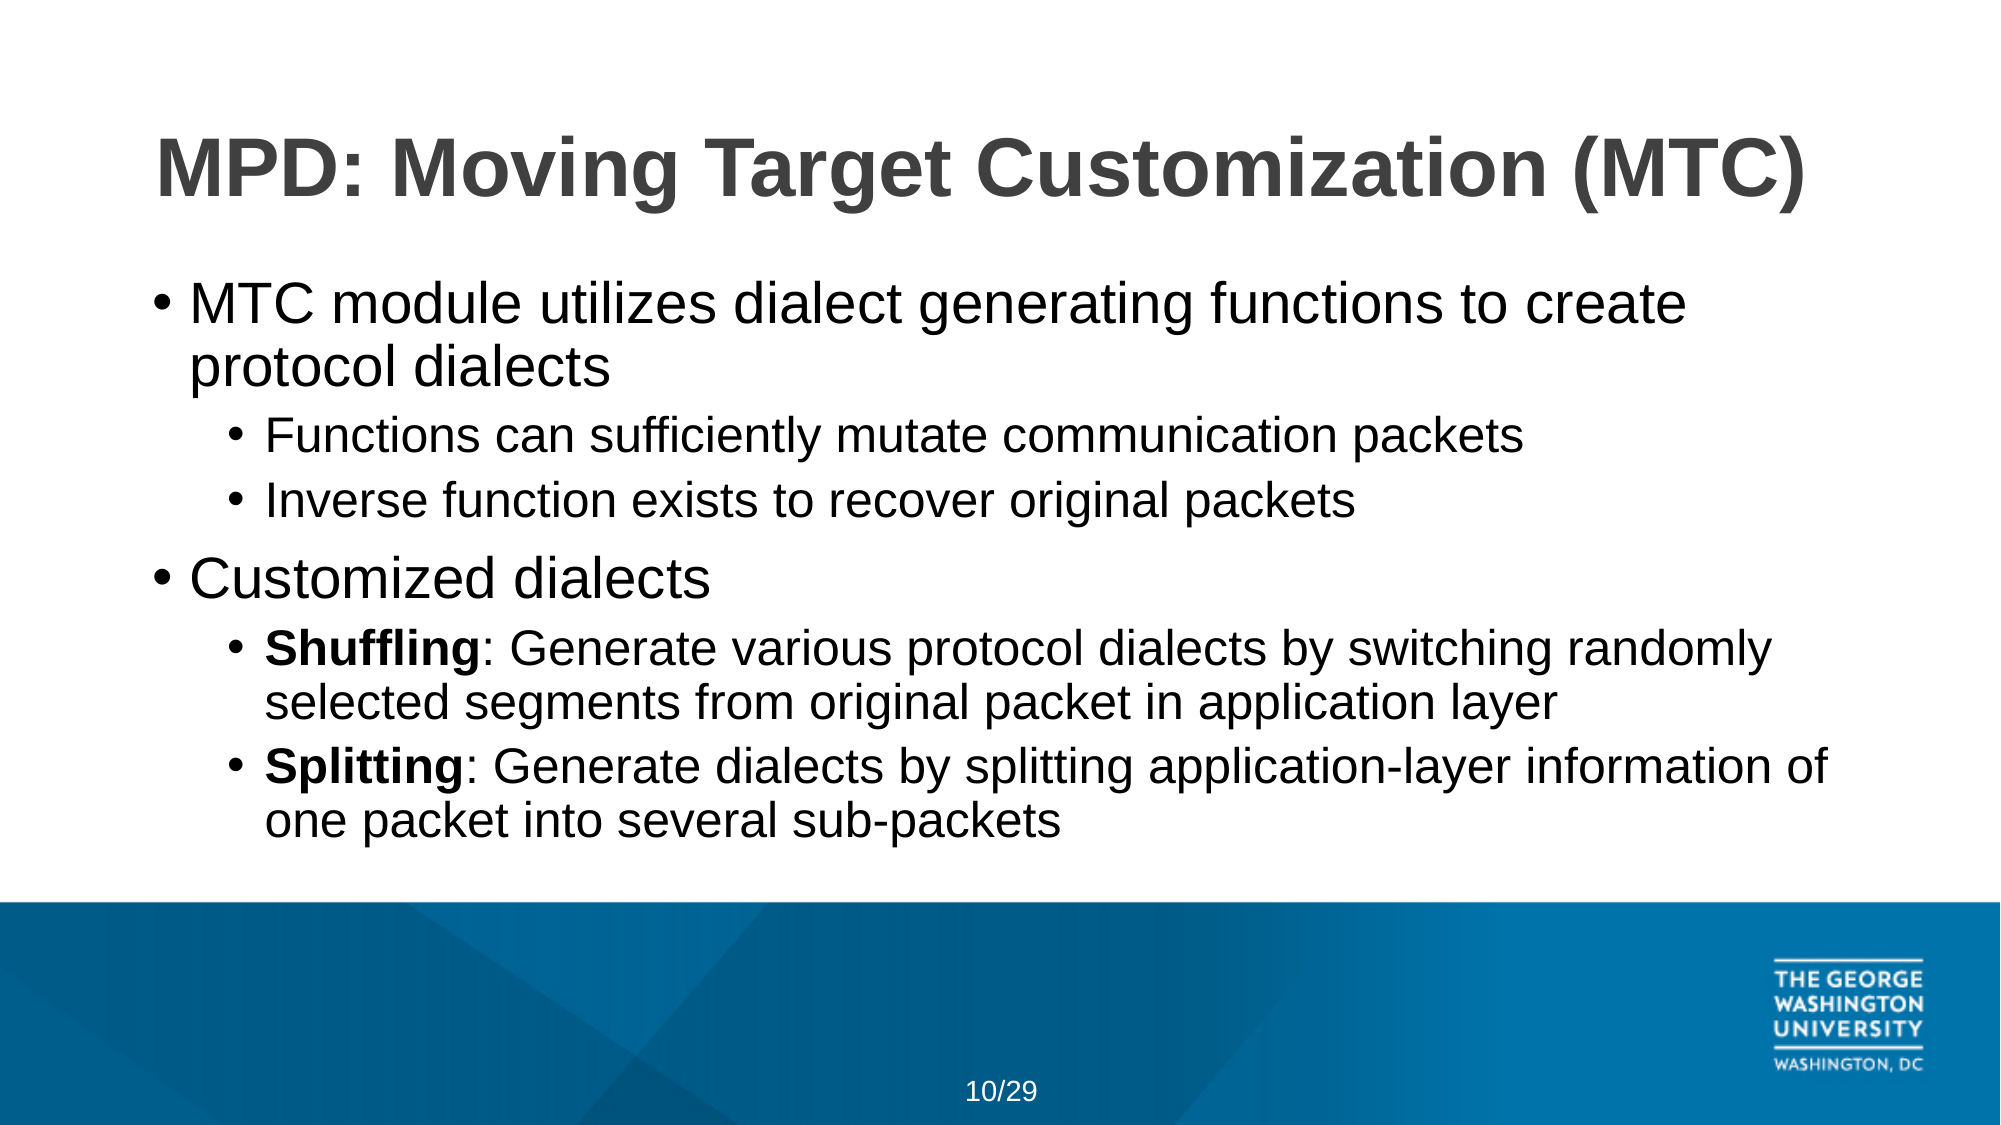

# MPD: Moving Target Customization (MTC)
MTC module utilizes dialect generating functions to create protocol dialects
Functions can sufficiently mutate communication packets
Inverse function exists to recover original packets
Customized dialects
Shuffling: Generate various protocol dialects by switching randomly selected segments from original packet in application layer
Splitting: Generate dialects by splitting application-layer information of one packet into several sub-packets
10/29